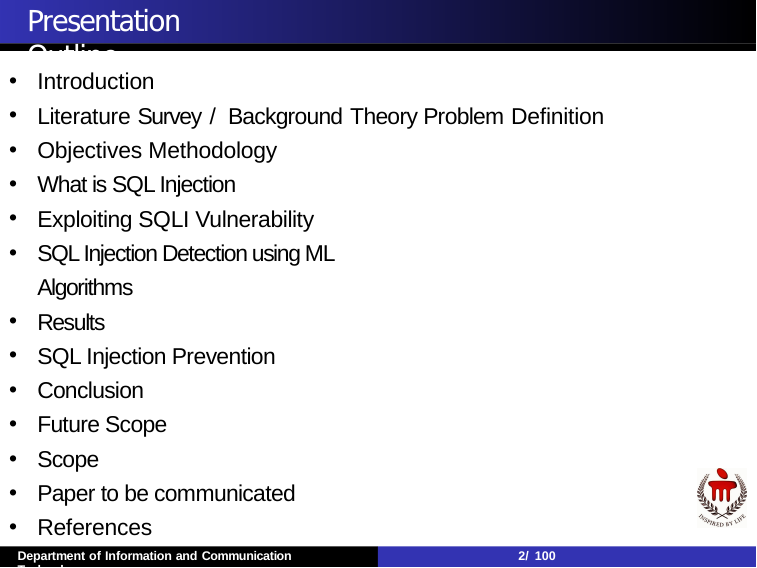

# Presentation Outline
Introduction
Literature Survey / Background Theory Problem Definition
Objectives Methodology
What is SQL Injection
Exploiting SQLI Vulnerability
SQL Injection Detection using ML Algorithms
Results
SQL Injection Prevention
Conclusion
Future Scope
Scope
Paper to be communicated
References

Department of Information and Communication Technology
2/ 100